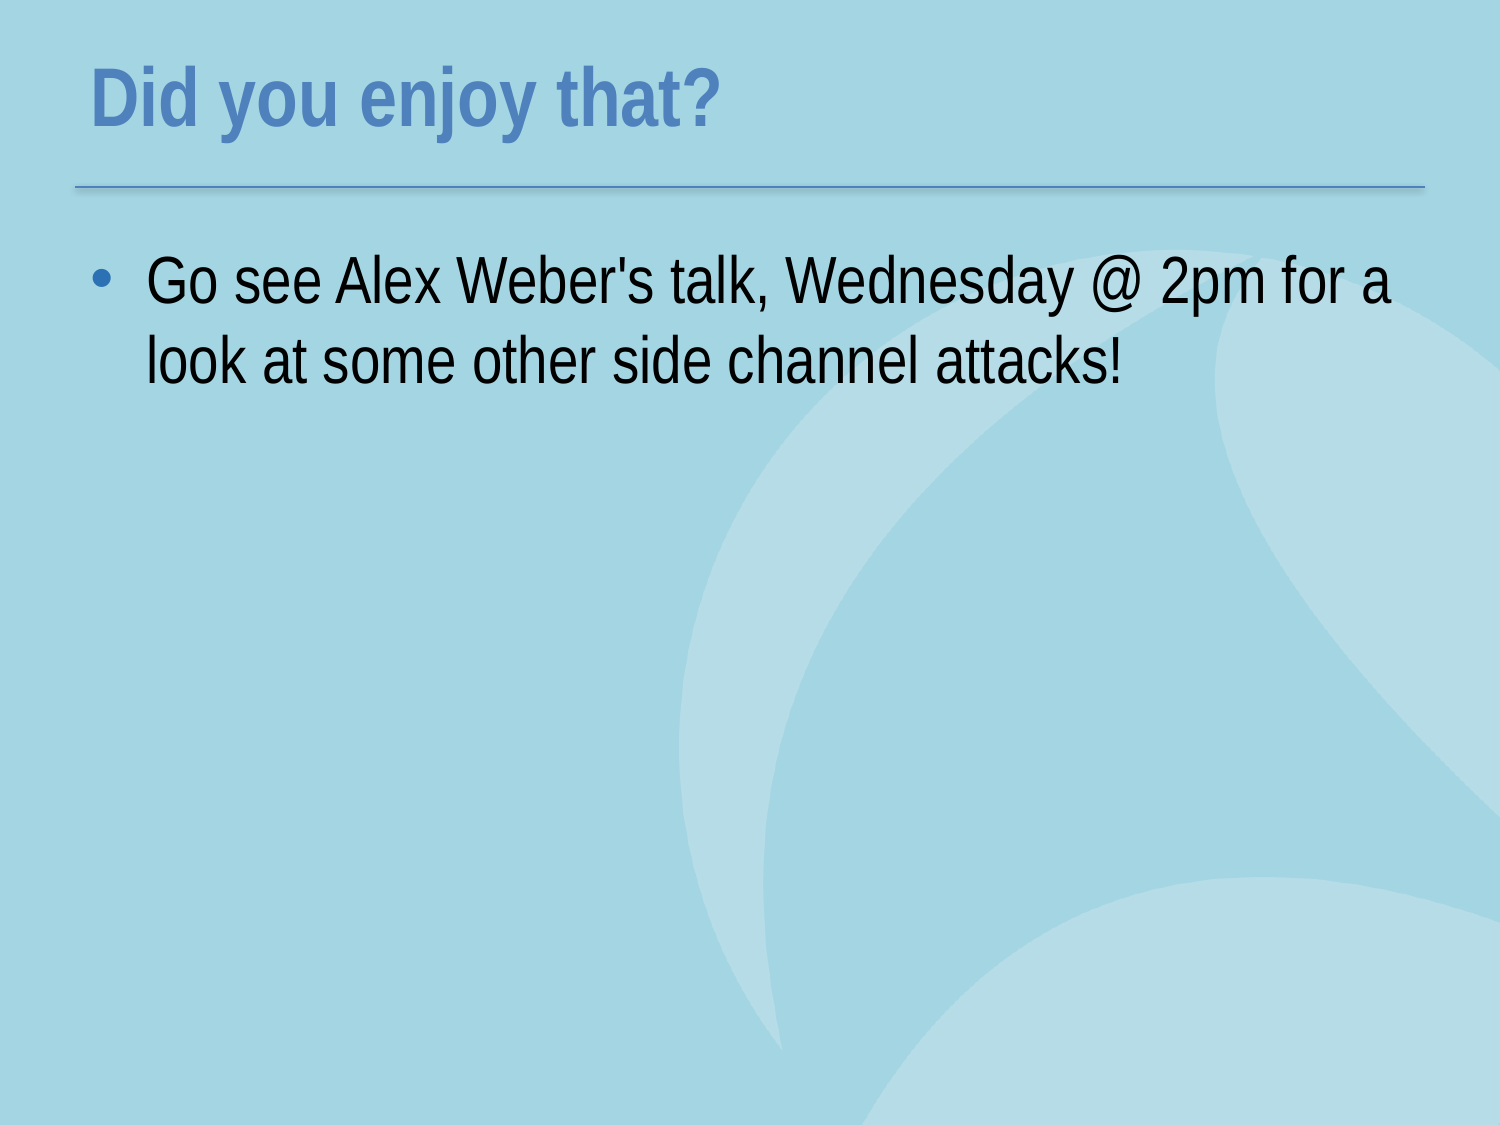

# Did you enjoy that?
Go see Alex Weber's talk, Wednesday @ 2pm for a look at some other side channel attacks!